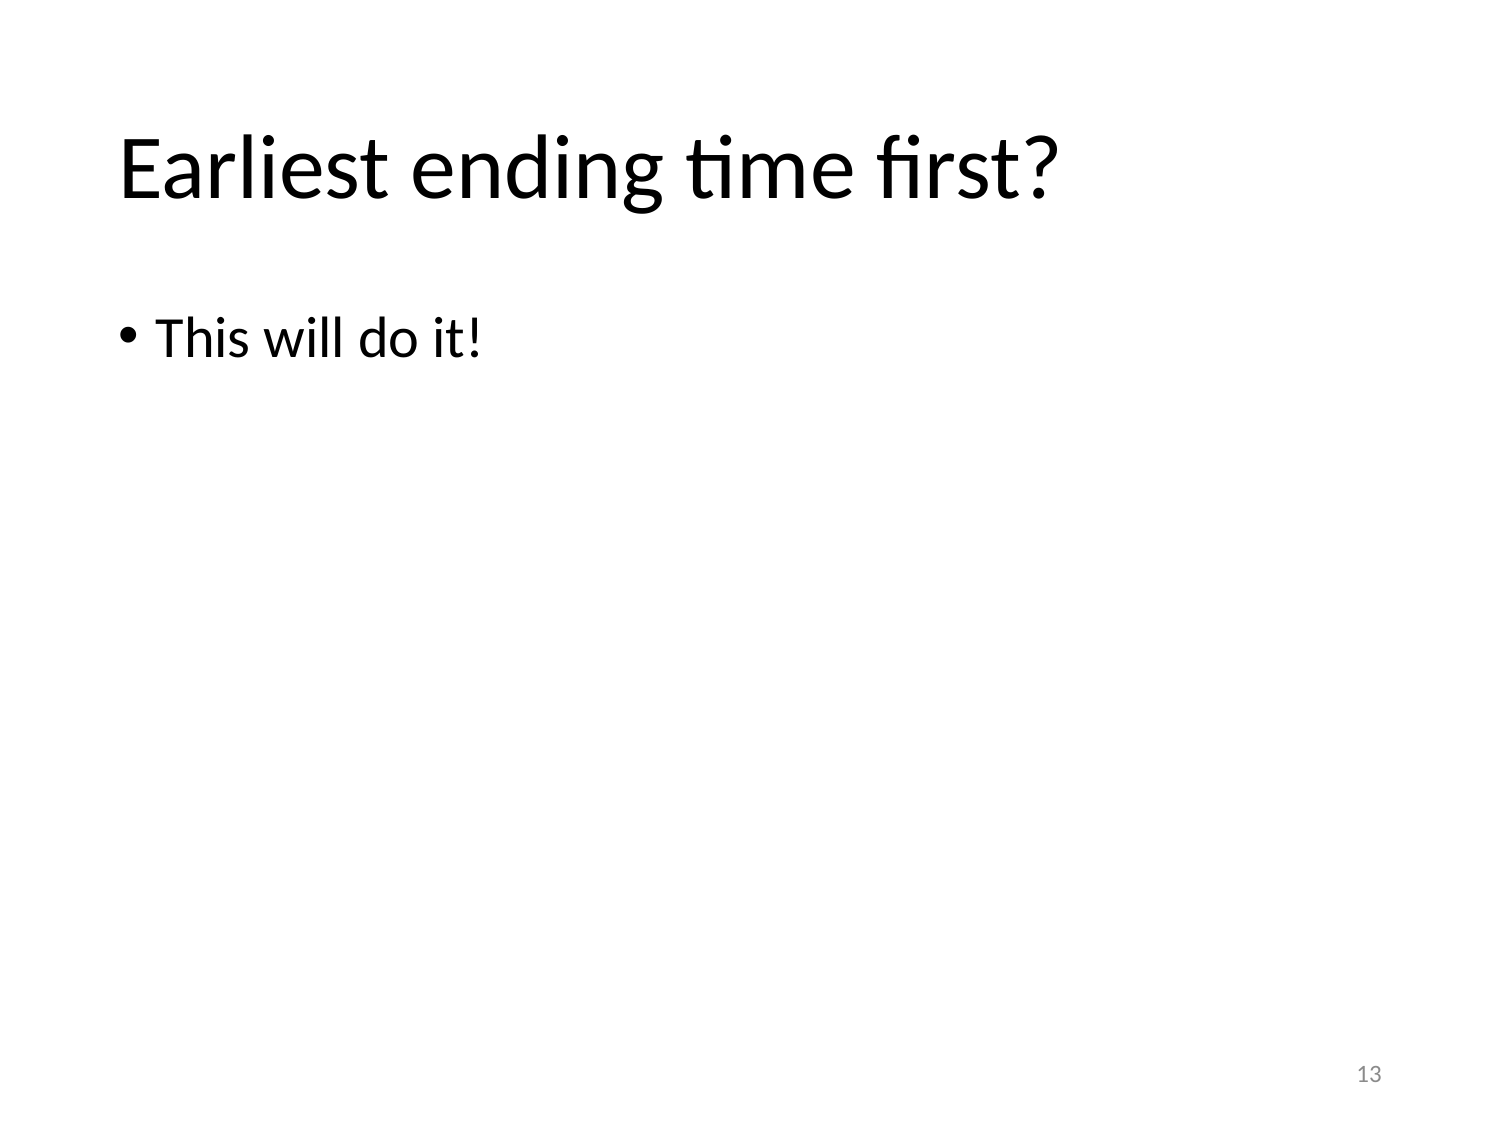

# Earliest ending time first?
This will do it!
13